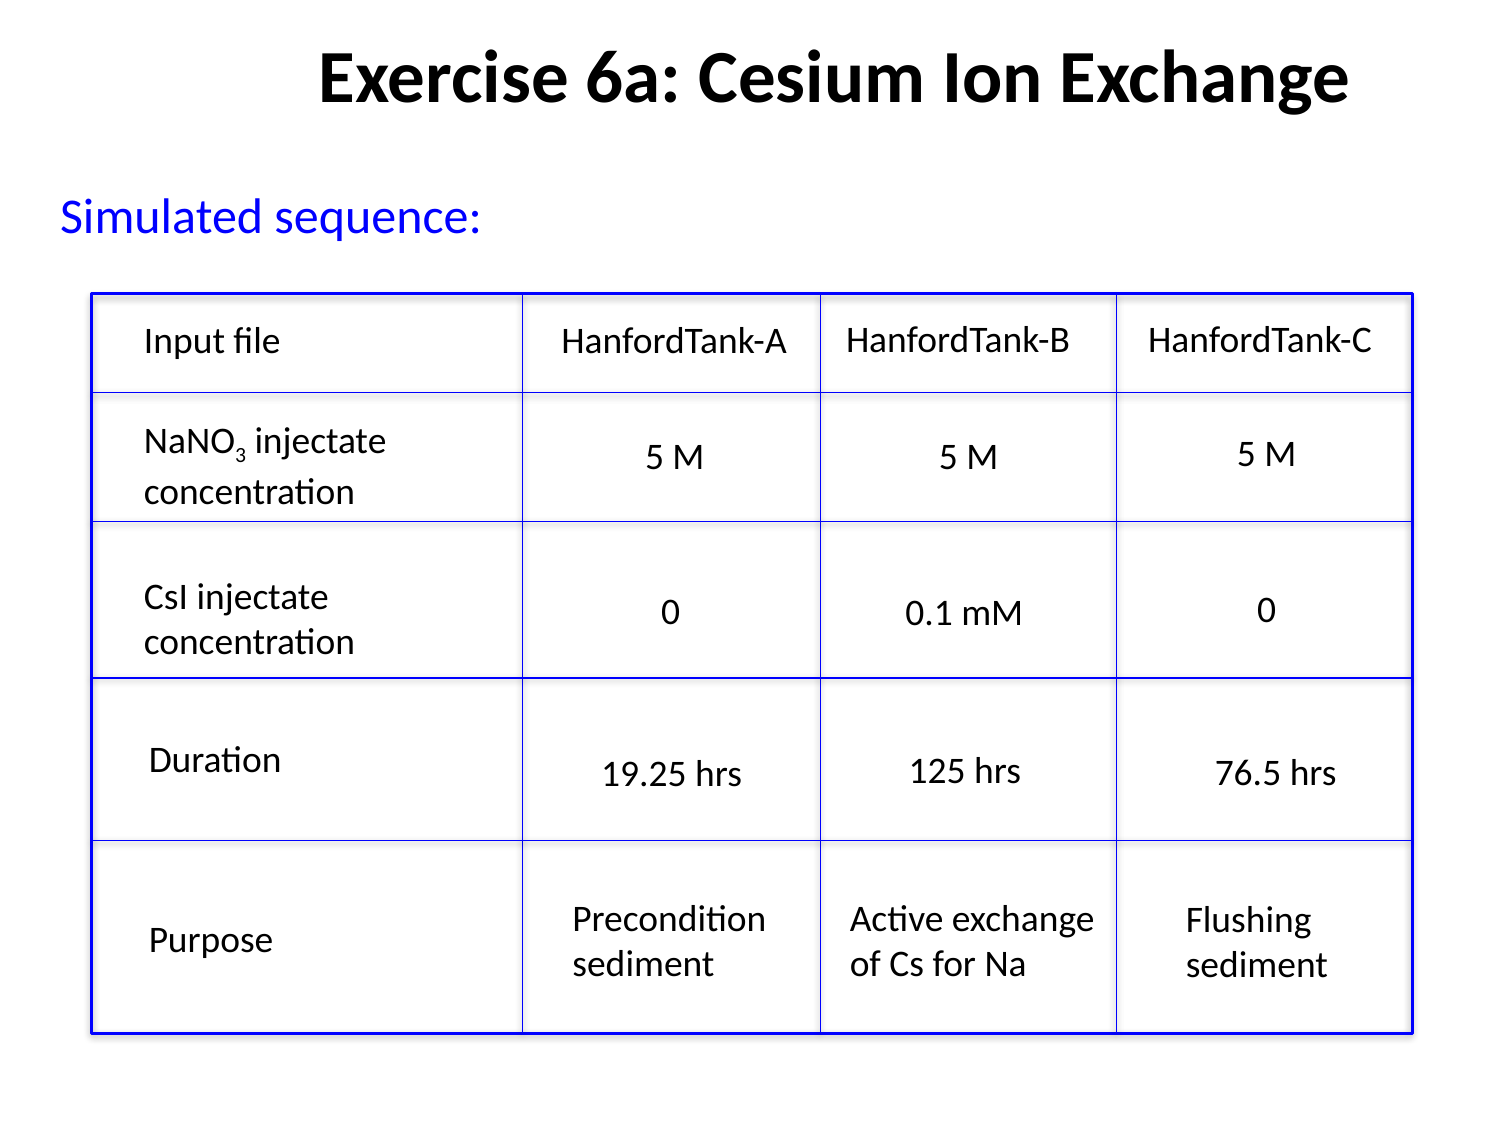

# Exercise 6a: Cesium Ion Exchange
Simulated sequence:

HanfordTank-B
HanfordTank-C
HanfordTank-A
Input file
NaNO3 injectate concentration
5 M
5 M
5 M
CsI injectate concentration
0
0
0.1 mM
Duration
125 hrs
76.5 hrs
19.25 hrs
Precondition sediment
Active exchange of Cs for Na
Flushing sediment
Purpose